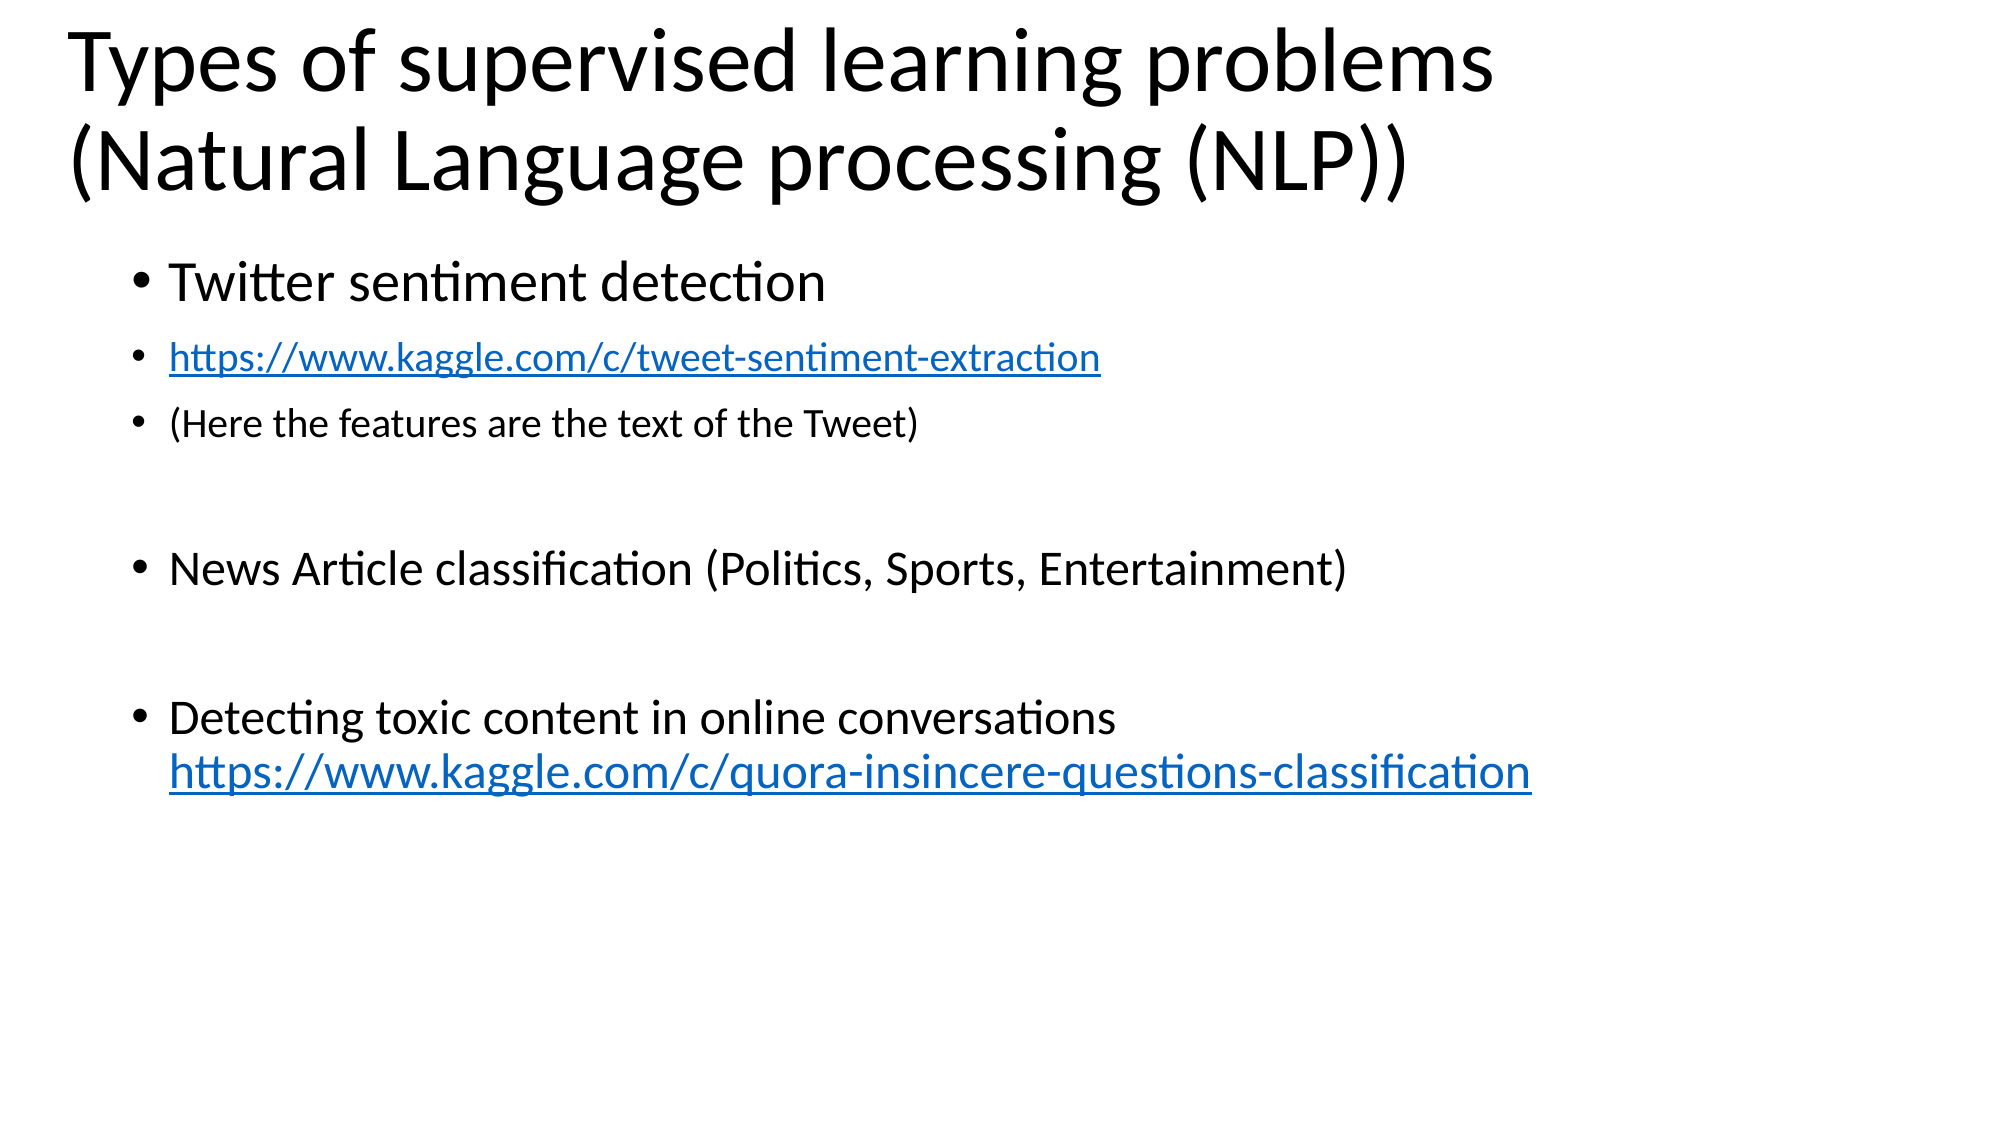

# Types of supervised learning problems (Natural Language processing (NLP))
Twitter sentiment detection
https://www.kaggle.com/c/tweet-sentiment-extraction
(Here the features are the text of the Tweet)

News Article classification (Politics, Sports, Entertainment)

Detecting toxic content in online conversations
https://www.kaggle.com/c/quora-insincere-questions-classification